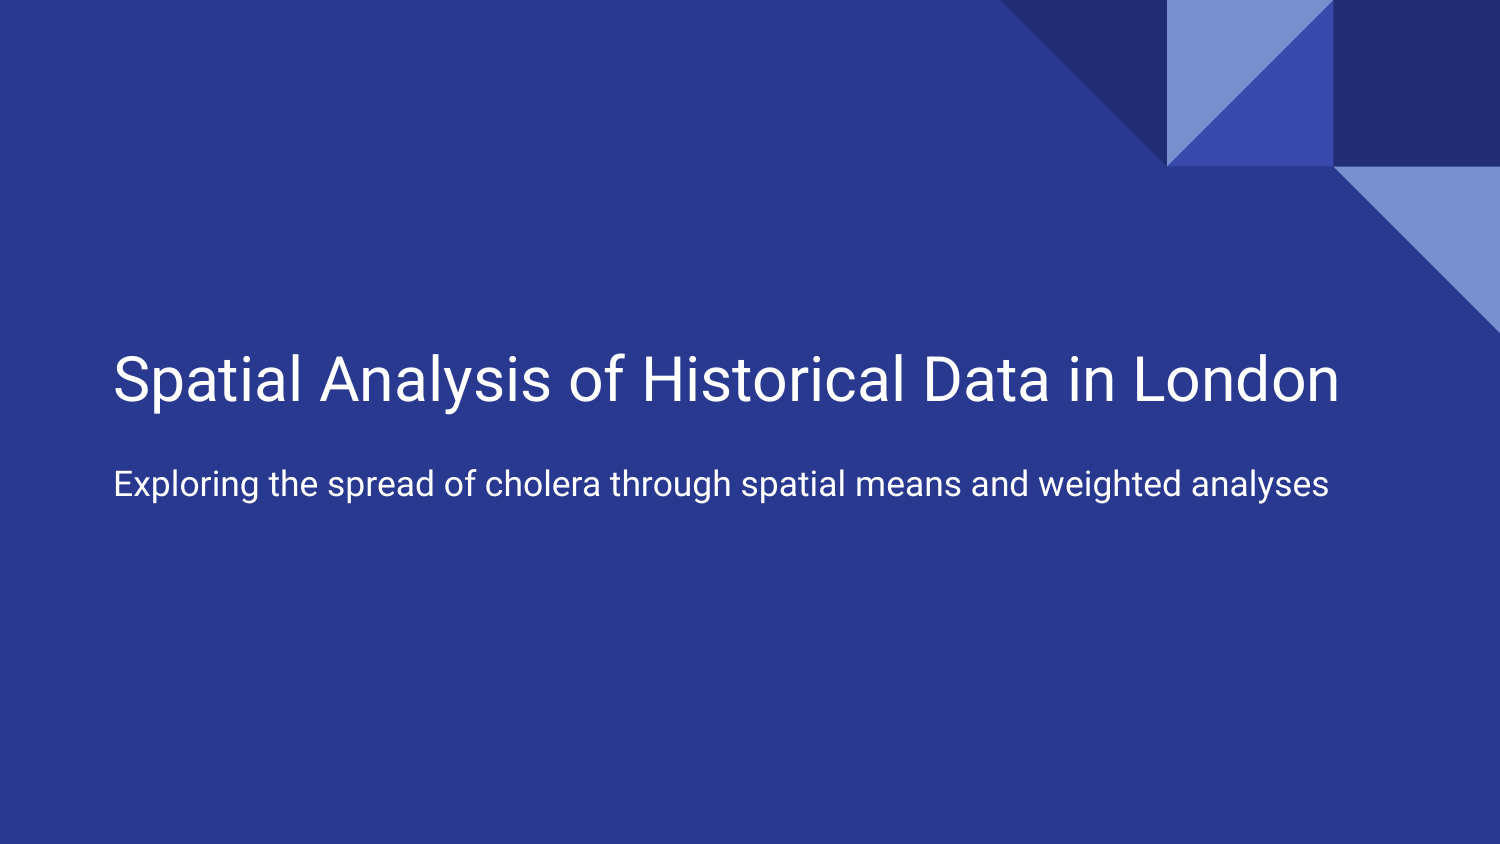

# Spatial Analysis of Historical Data in London
Exploring the spread of cholera through spatial means and weighted analyses